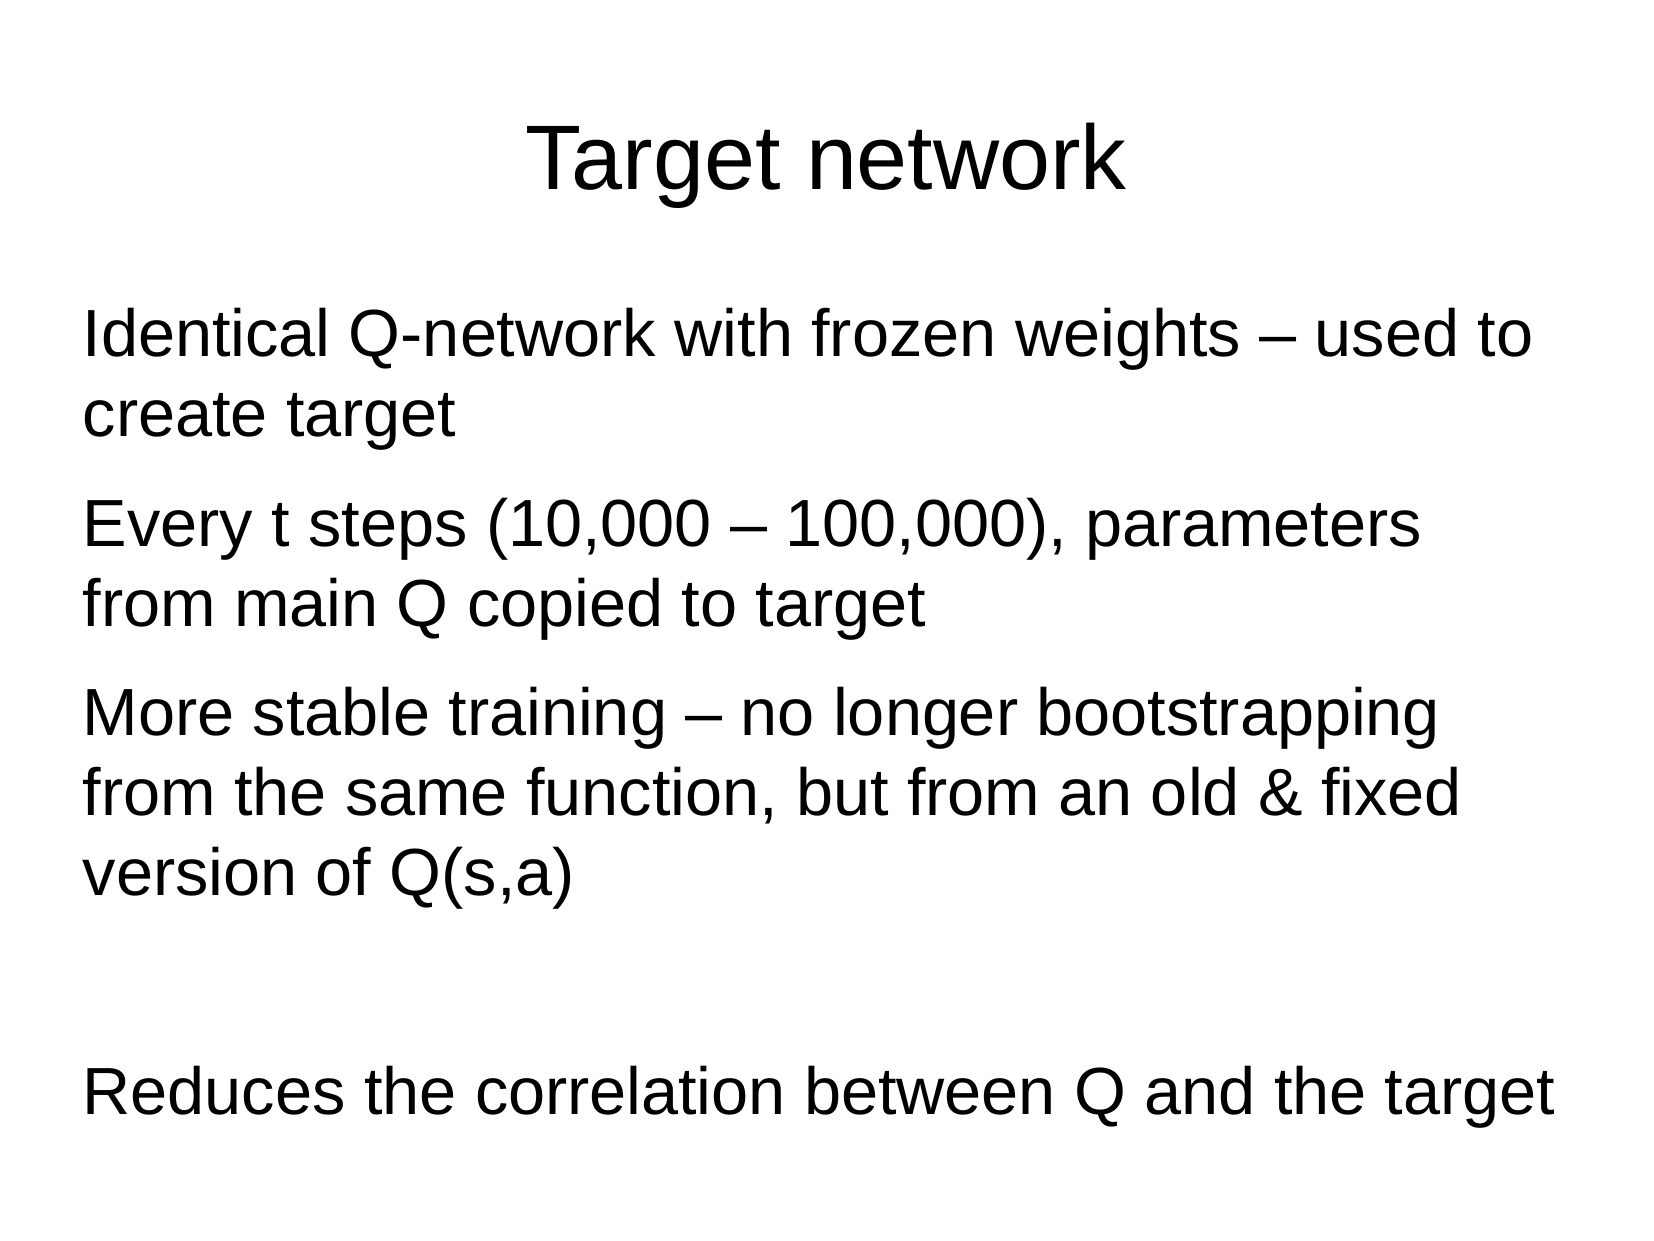

Target network
Identical Q-network with frozen weights – used to create target
Every t steps (10,000 – 100,000), parameters from main Q copied to target
More stable training – no longer bootstrapping from the same function, but from an old & fixed version of Q(s,a)

Reduces the correlation between Q and the target